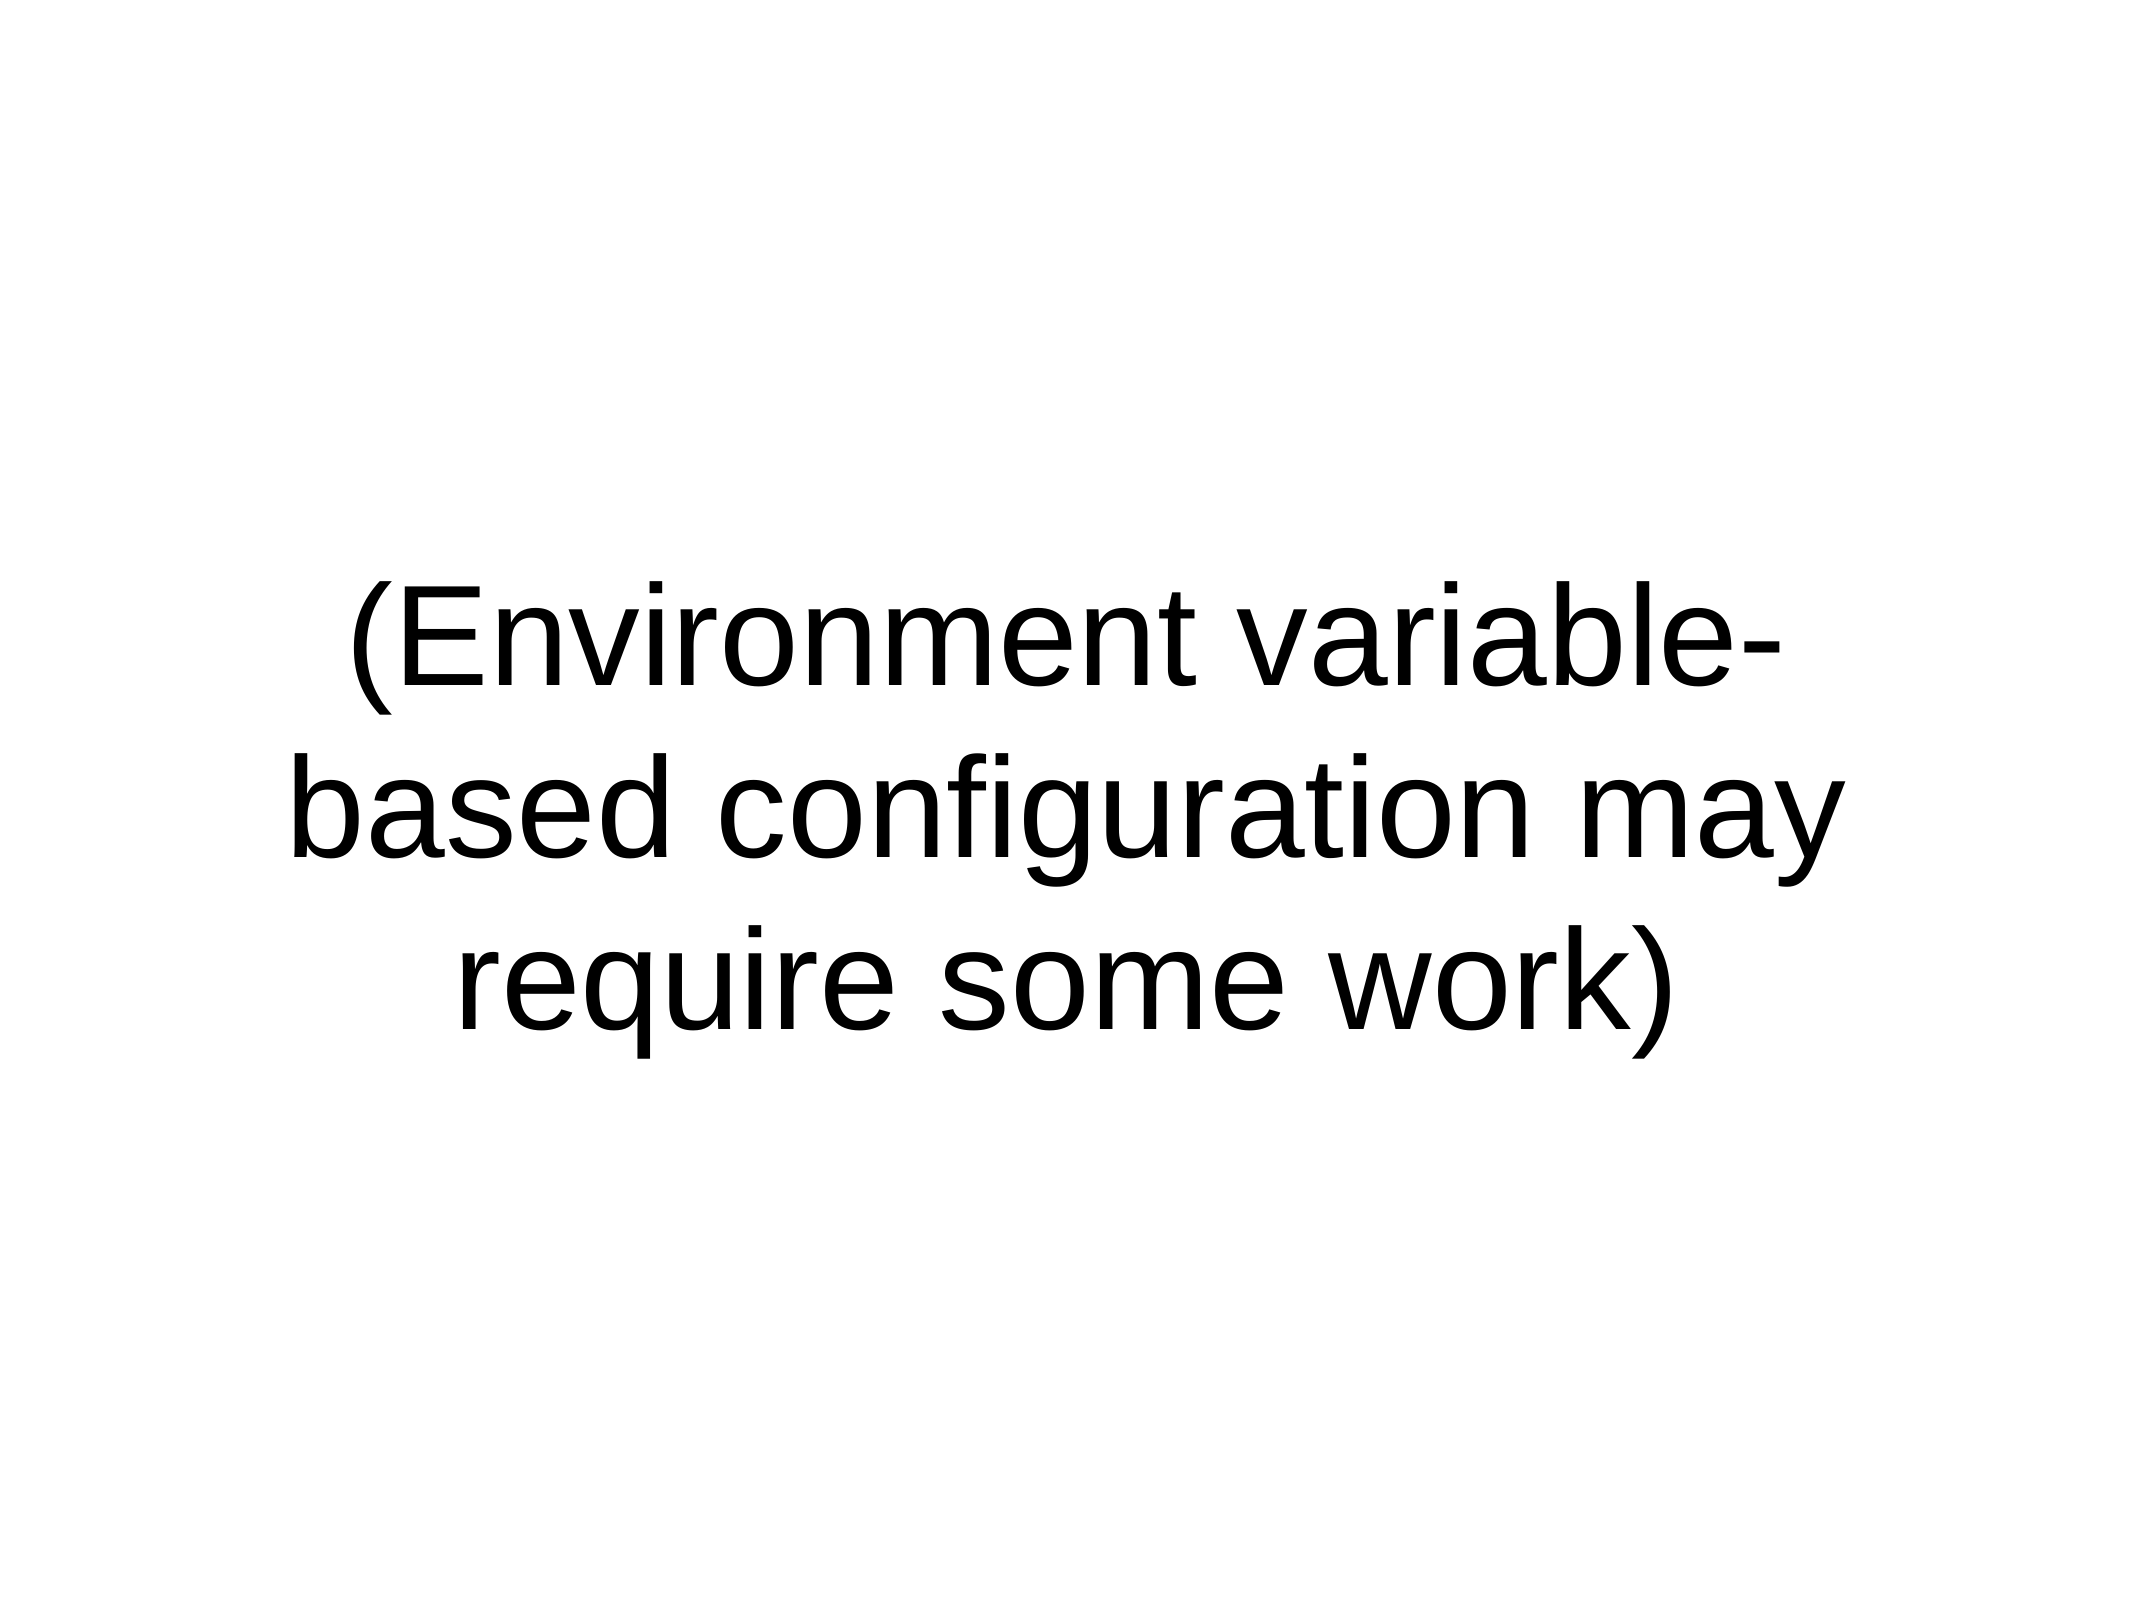

# (Environment variable-based configuration may require some work)